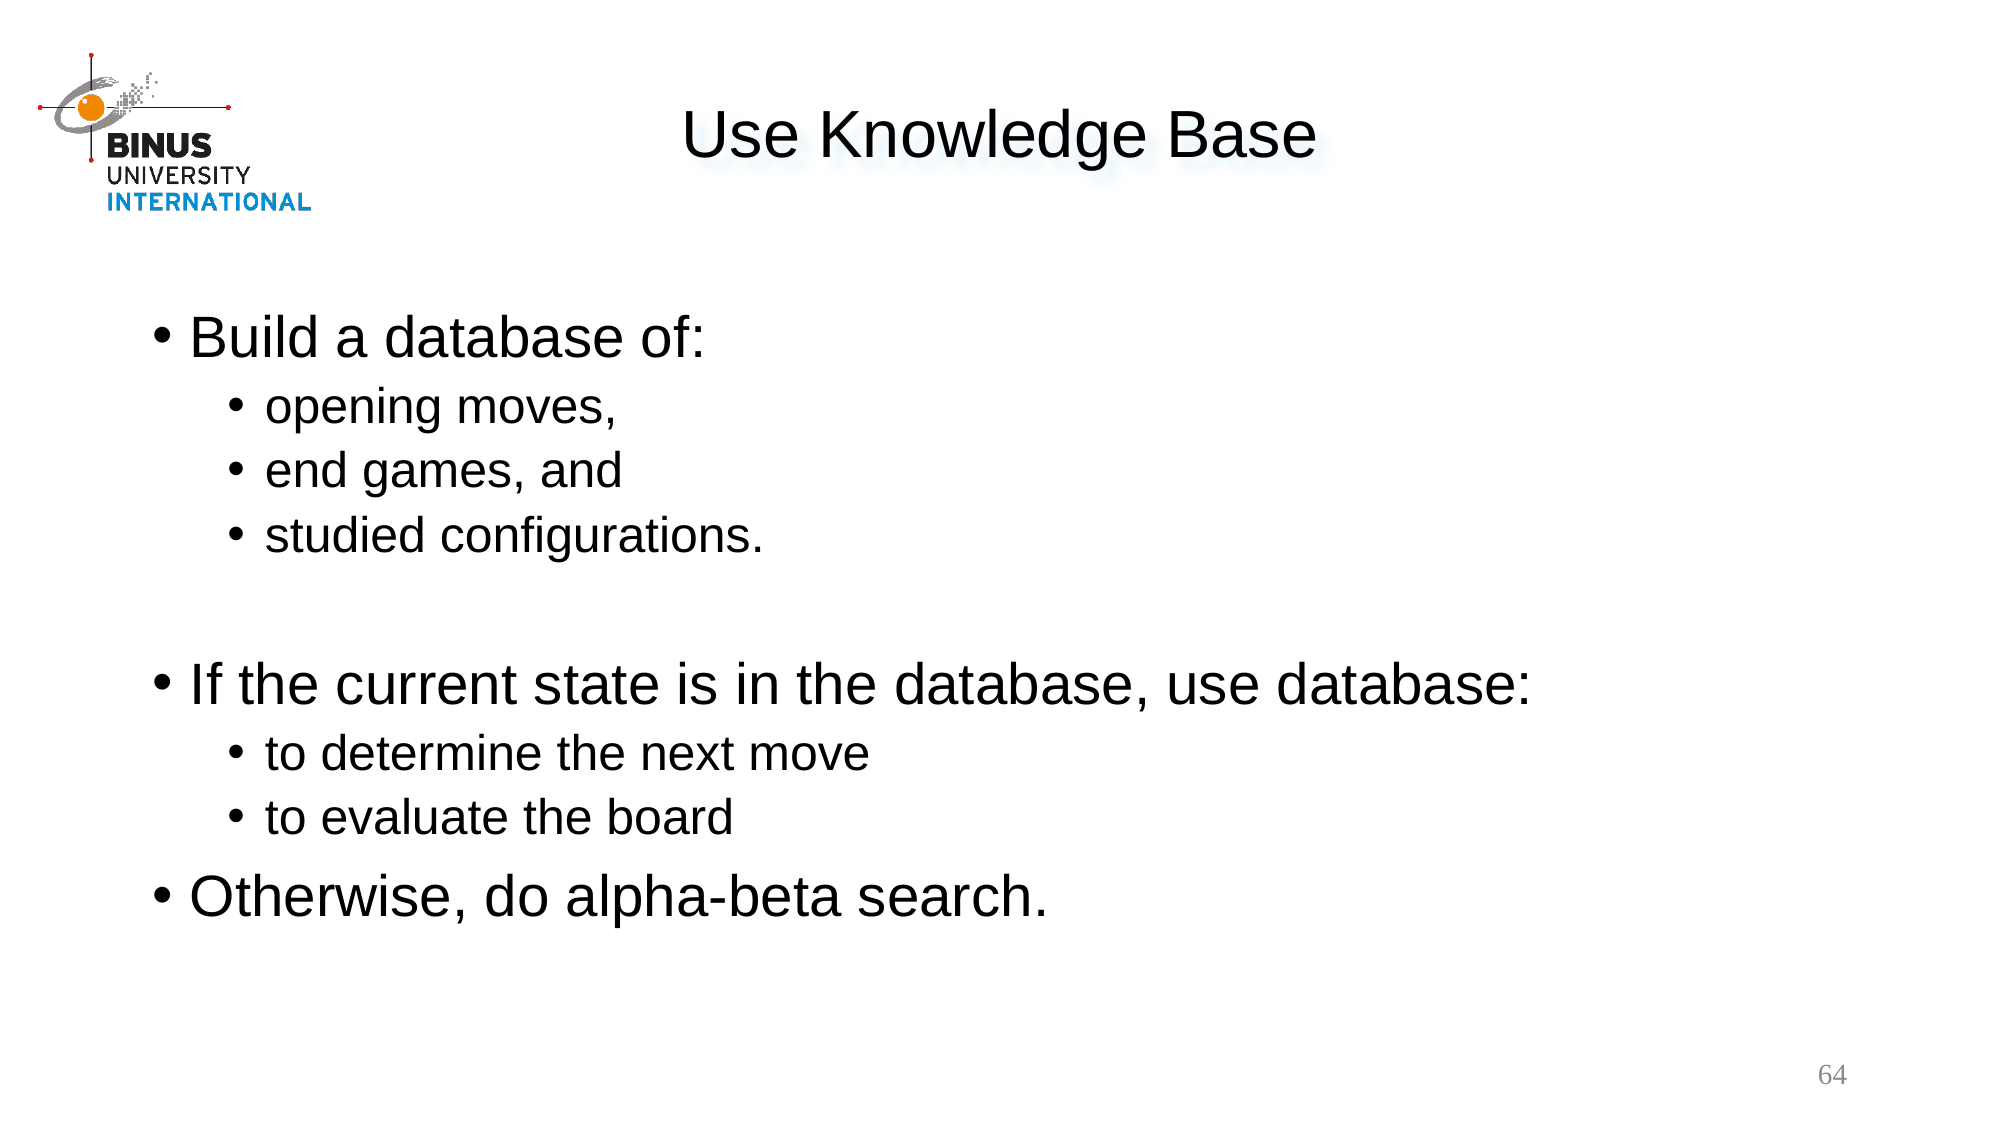

Use Knowledge Base
Build a database of:
opening moves,
end games, and
studied configurations.

If the current state is in the database, use database:
to determine the next move
to evaluate the board
Otherwise, do alpha-beta search.
64